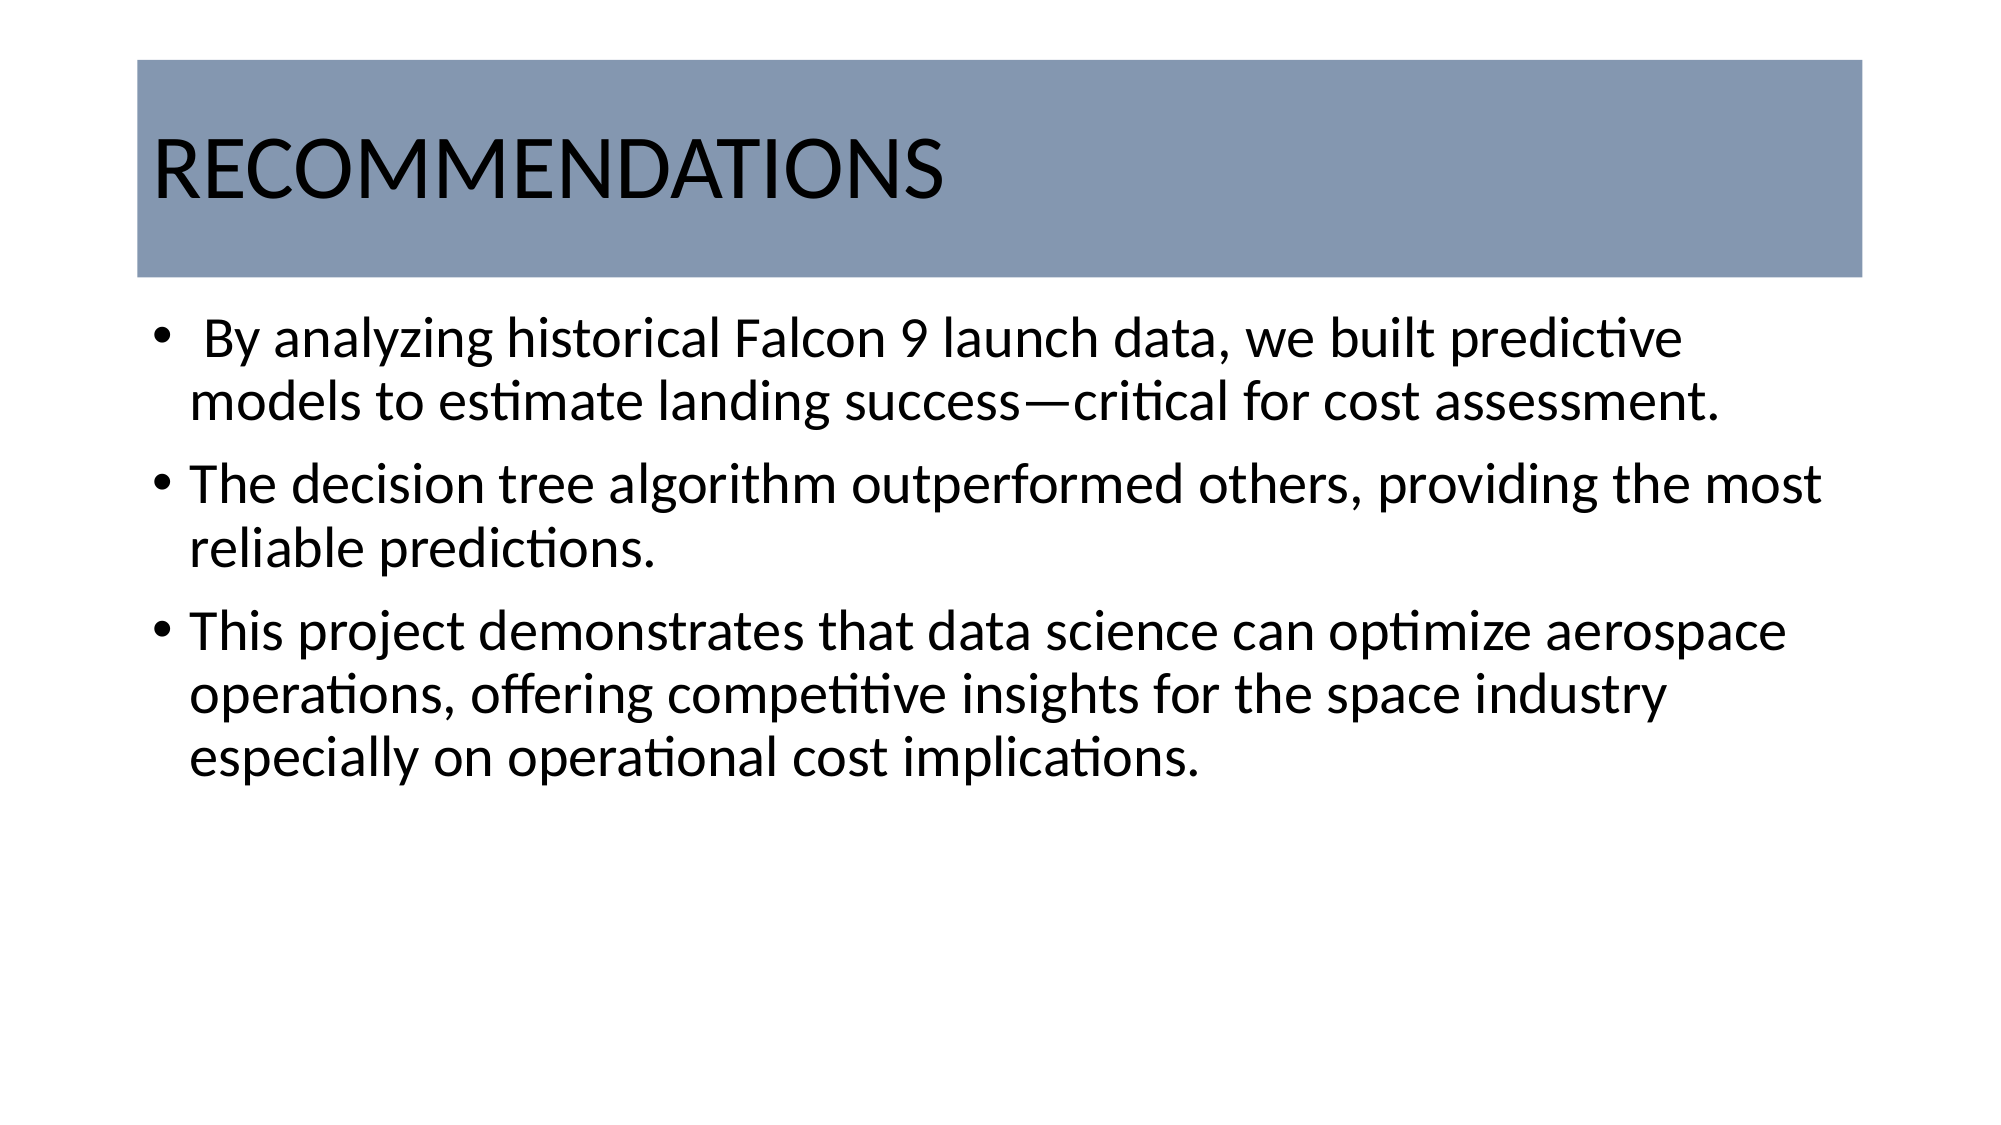

# RECOMMENDATIONS
 By analyzing historical Falcon 9 launch data, we built predictive models to estimate landing success—critical for cost assessment.
The decision tree algorithm outperformed others, providing the most reliable predictions.
This project demonstrates that data science can optimize aerospace operations, offering competitive insights for the space industry especially on operational cost implications.